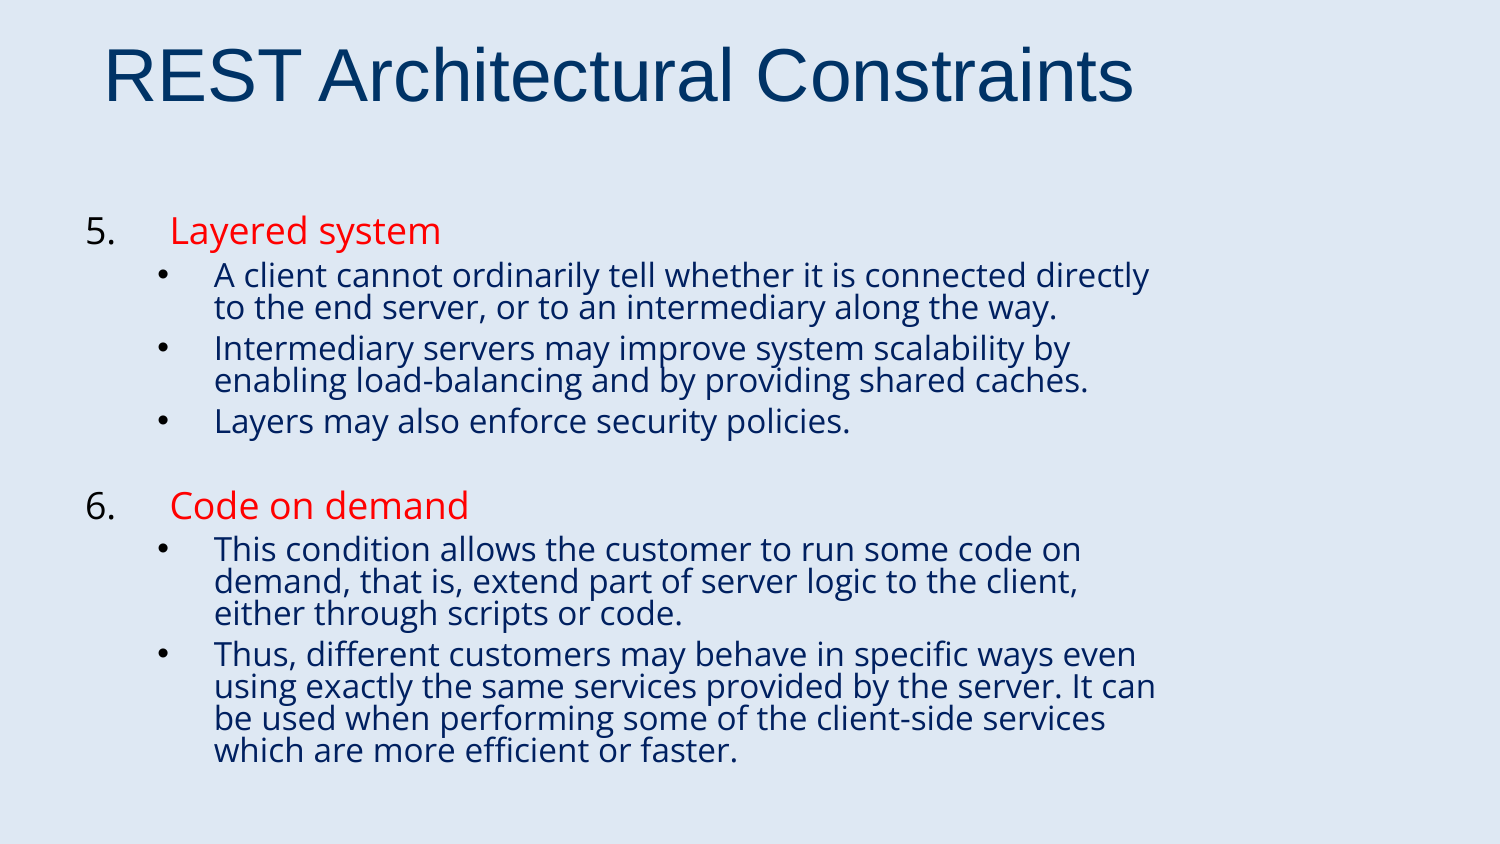

# REST Architectural Constraints
Layered system
A client cannot ordinarily tell whether it is connected directly to the end server, or to an intermediary along the way.
Intermediary servers may improve system scalability by enabling load-balancing and by providing shared caches.
Layers may also enforce security policies.

Code on demand
This condition allows the customer to run some code on demand, that is, extend part of server logic to the client, either through scripts or code.
Thus, different customers may behave in specific ways even using exactly the same services provided by the server. It can be used when performing some of the client-side services which are more efficient or faster.